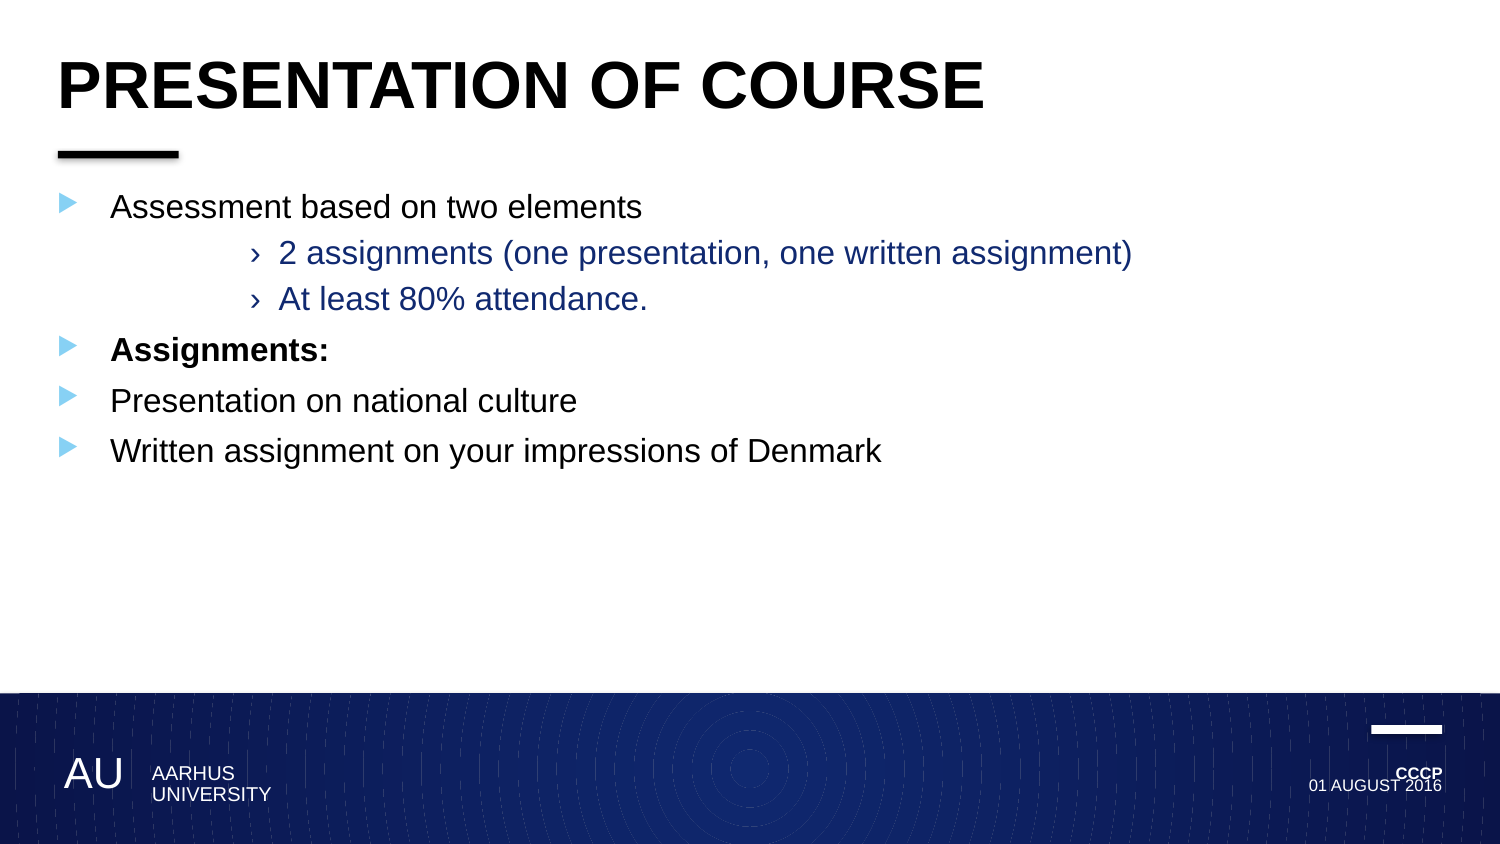

# Presentation of Course
Assessment based on two elements
2 assignments (one presentation, one written assignment)
At least 80% attendance.
Assignments:
Presentation on national culture
Written assignment on your impressions of Denmark